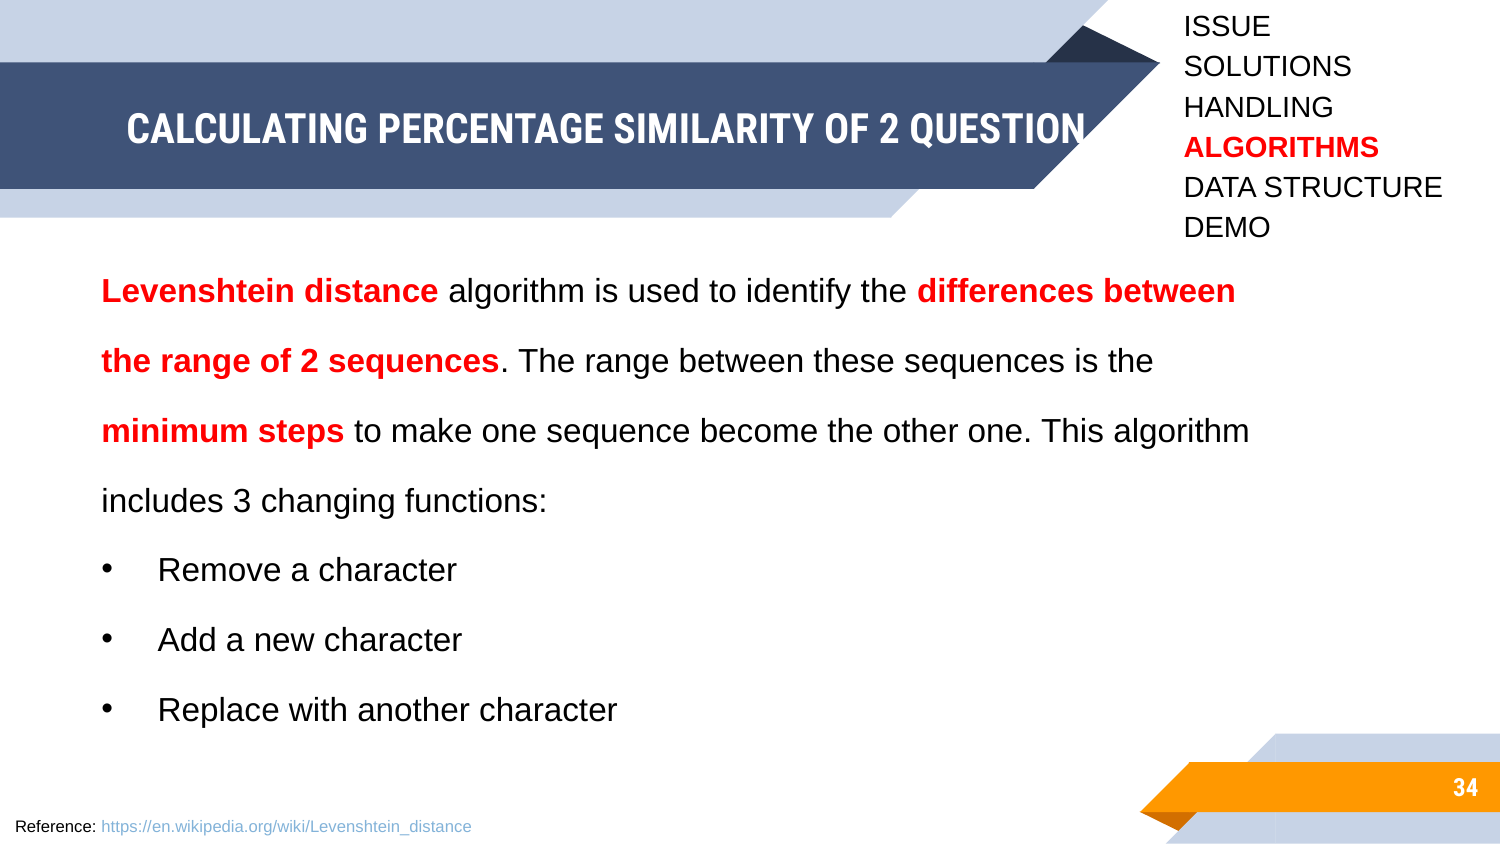

ISSUE
SOLUTIONS
HANDLING
ALGORITHMS
DATA STRUCTURE
DEMO
# CALCULATING PERCENTAGE SIMILARITY OF 2 QUESTION
Levenshtein distance algorithm is used to identify the differences between the range of 2 sequences. The range between these sequences is the minimum steps to make one sequence become the other one. This algorithm includes 3 changing functions:
Remove a character
Add a new character
Replace with another character
34
Reference: https://en.wikipedia.org/wiki/Levenshtein_distance